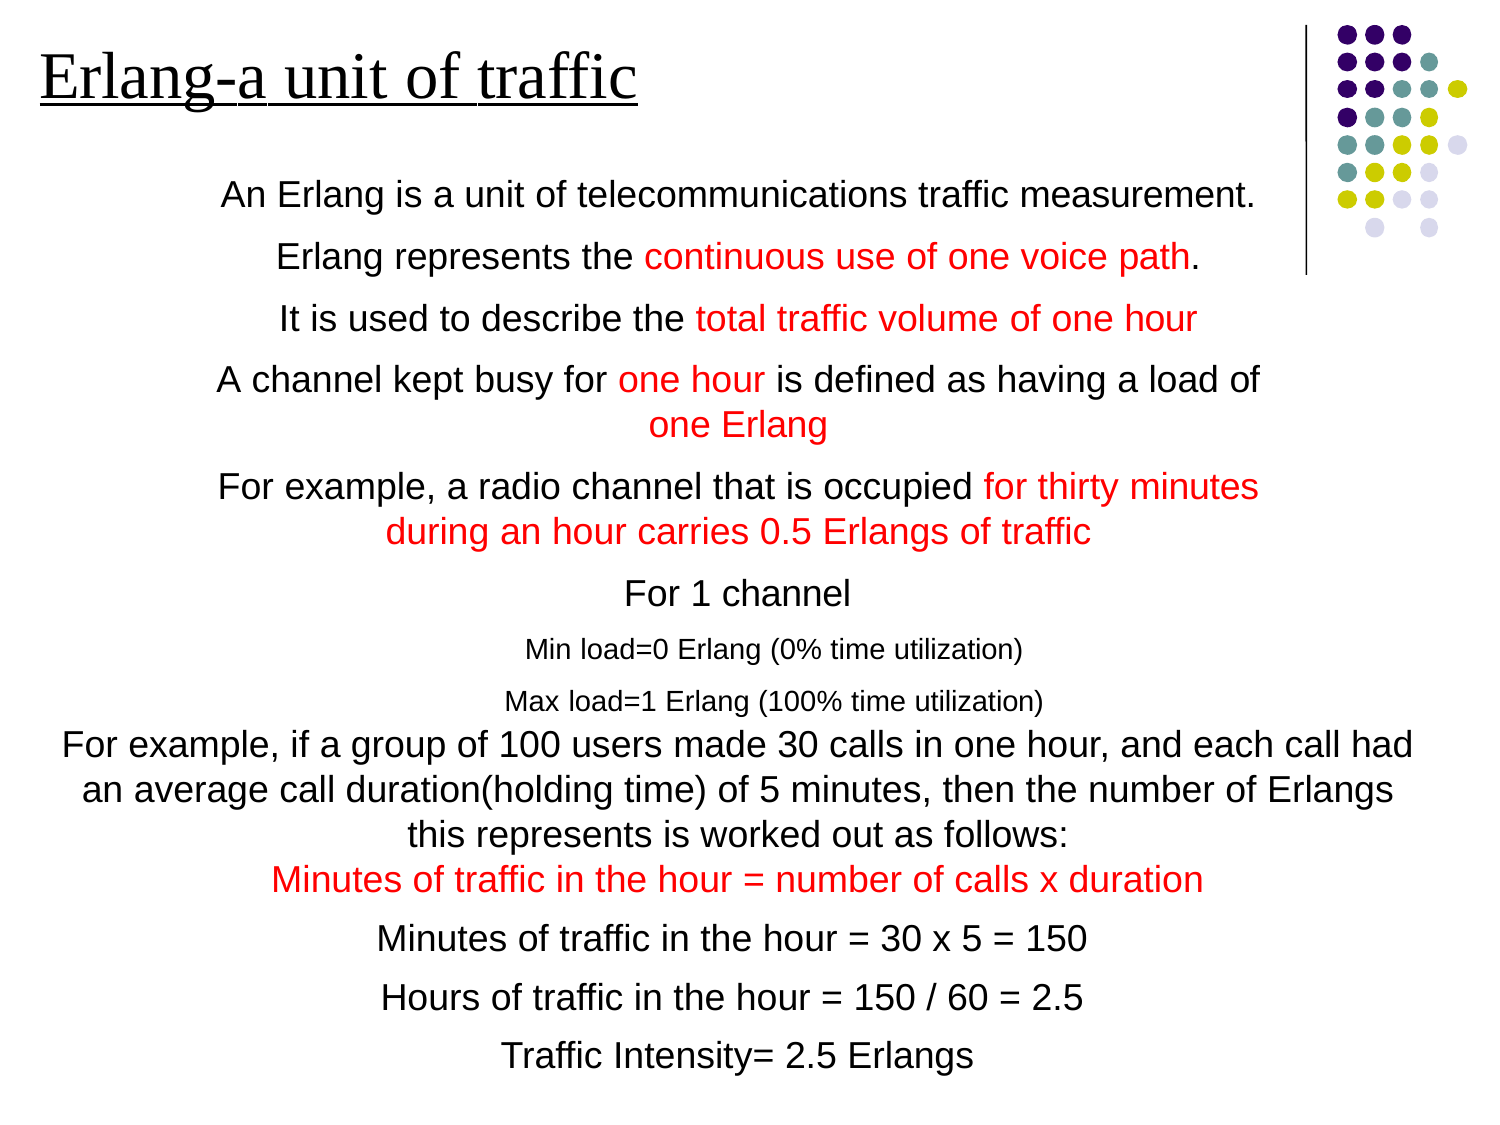

Erlang-a unit of traffic
An Erlang is a unit of telecommunications traffic measurement.
Erlang represents the continuous use of one voice path.
It is used to describe the total traffic volume of one hour
A channel kept busy for one hour is defined as having a load of
one Erlang
For example, a radio channel that is occupied for thirty minutes
during an hour carries 0.5 Erlangs of traffic
For 1 channel
Min load=0 Erlang (0% time utilization)
Max load=1 Erlang (100% time utilization)
For example, if a group of 100 users made 30 calls in one hour, and each call had an average call duration(holding time) of 5 minutes, then the number of Erlangs this represents is worked out as follows:
Minutes of traffic in the hour = number of calls x duration
Minutes of traffic in the hour = 30 x 5 = 150
Hours of traffic in the hour = 150 / 60 = 2.5
Traffic Intensity= 2.5 Erlangs